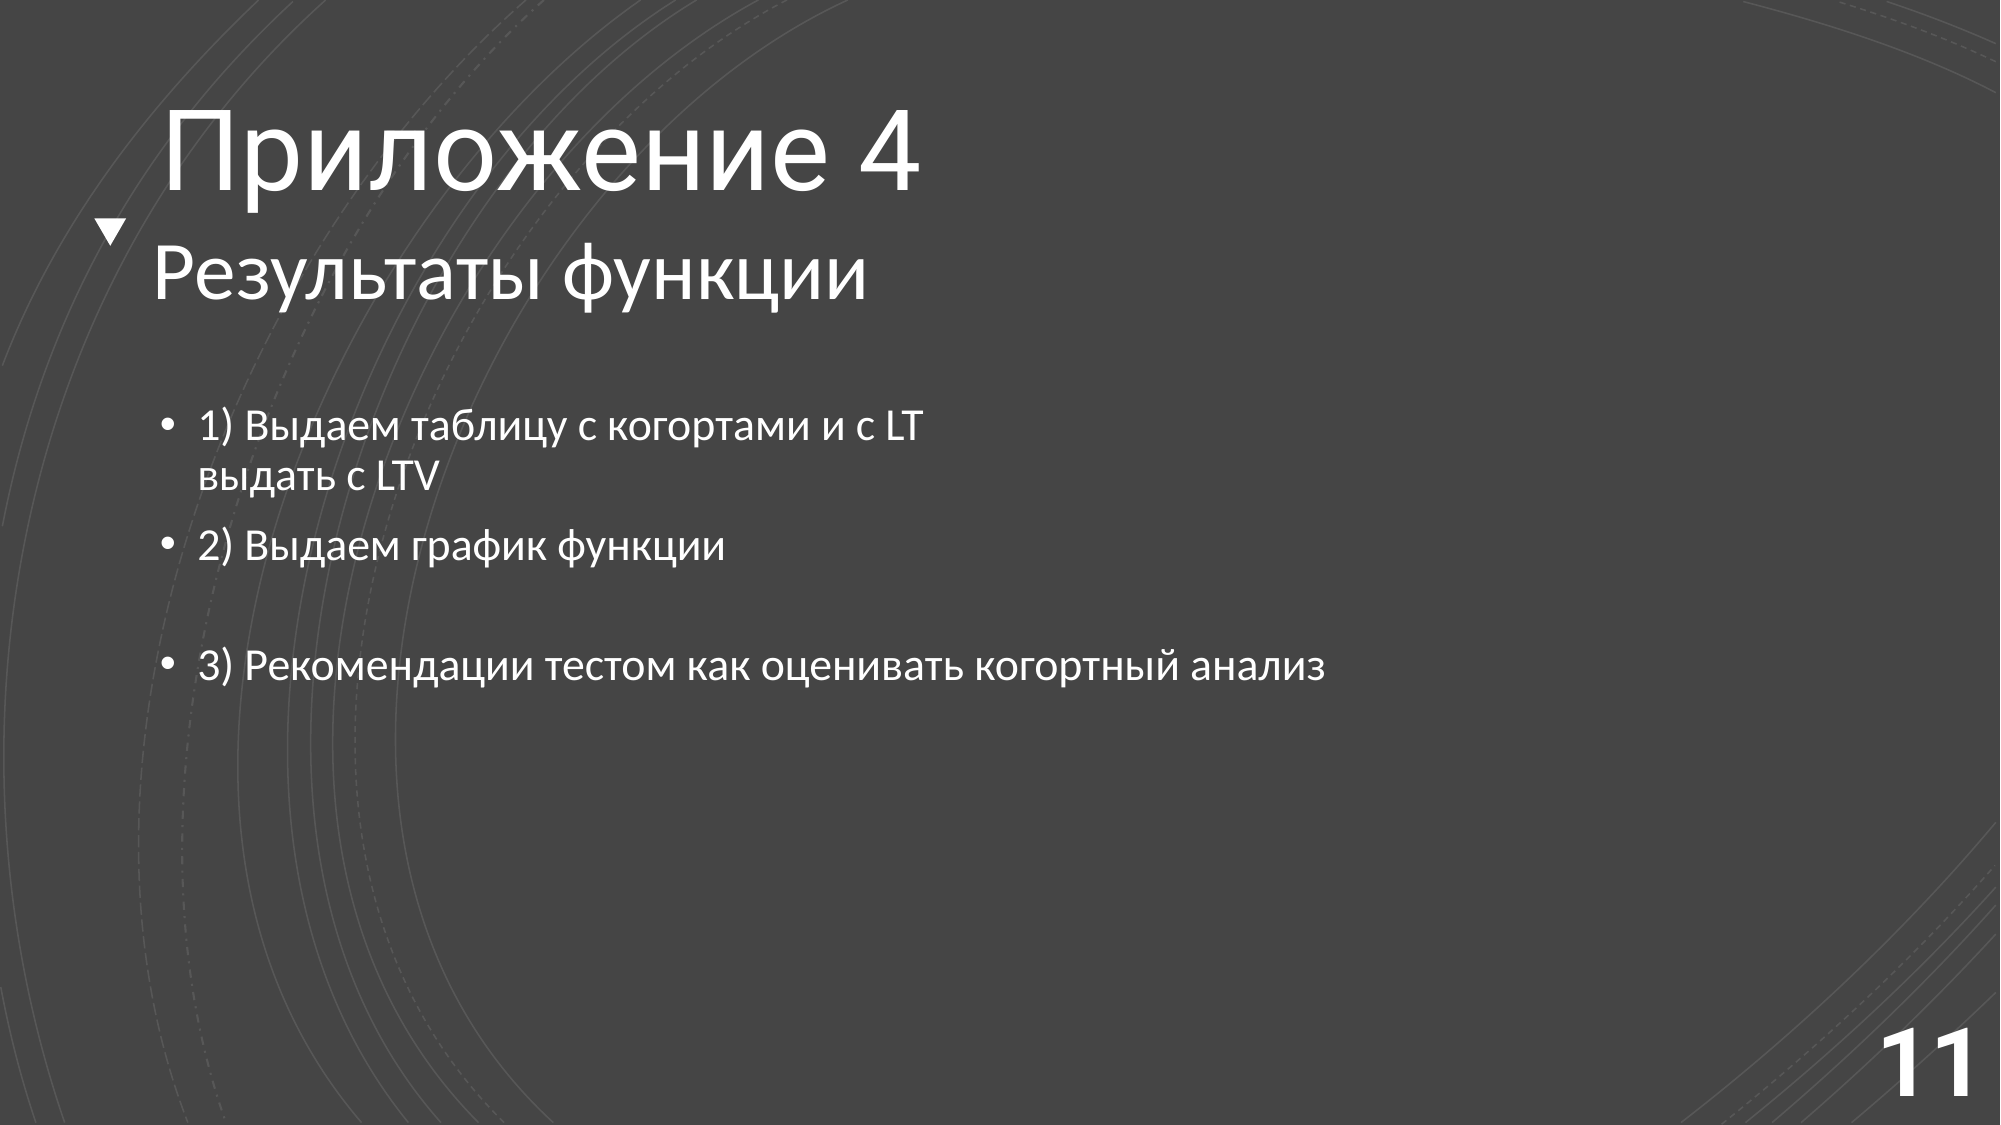

Приложение 4

# Результаты функции

1) Выдаем таблицу с когортами и с LT
выдать с LTV
2) Выдаем график функции
3) Рекомендации тестом как оценивать когортный анализ
11